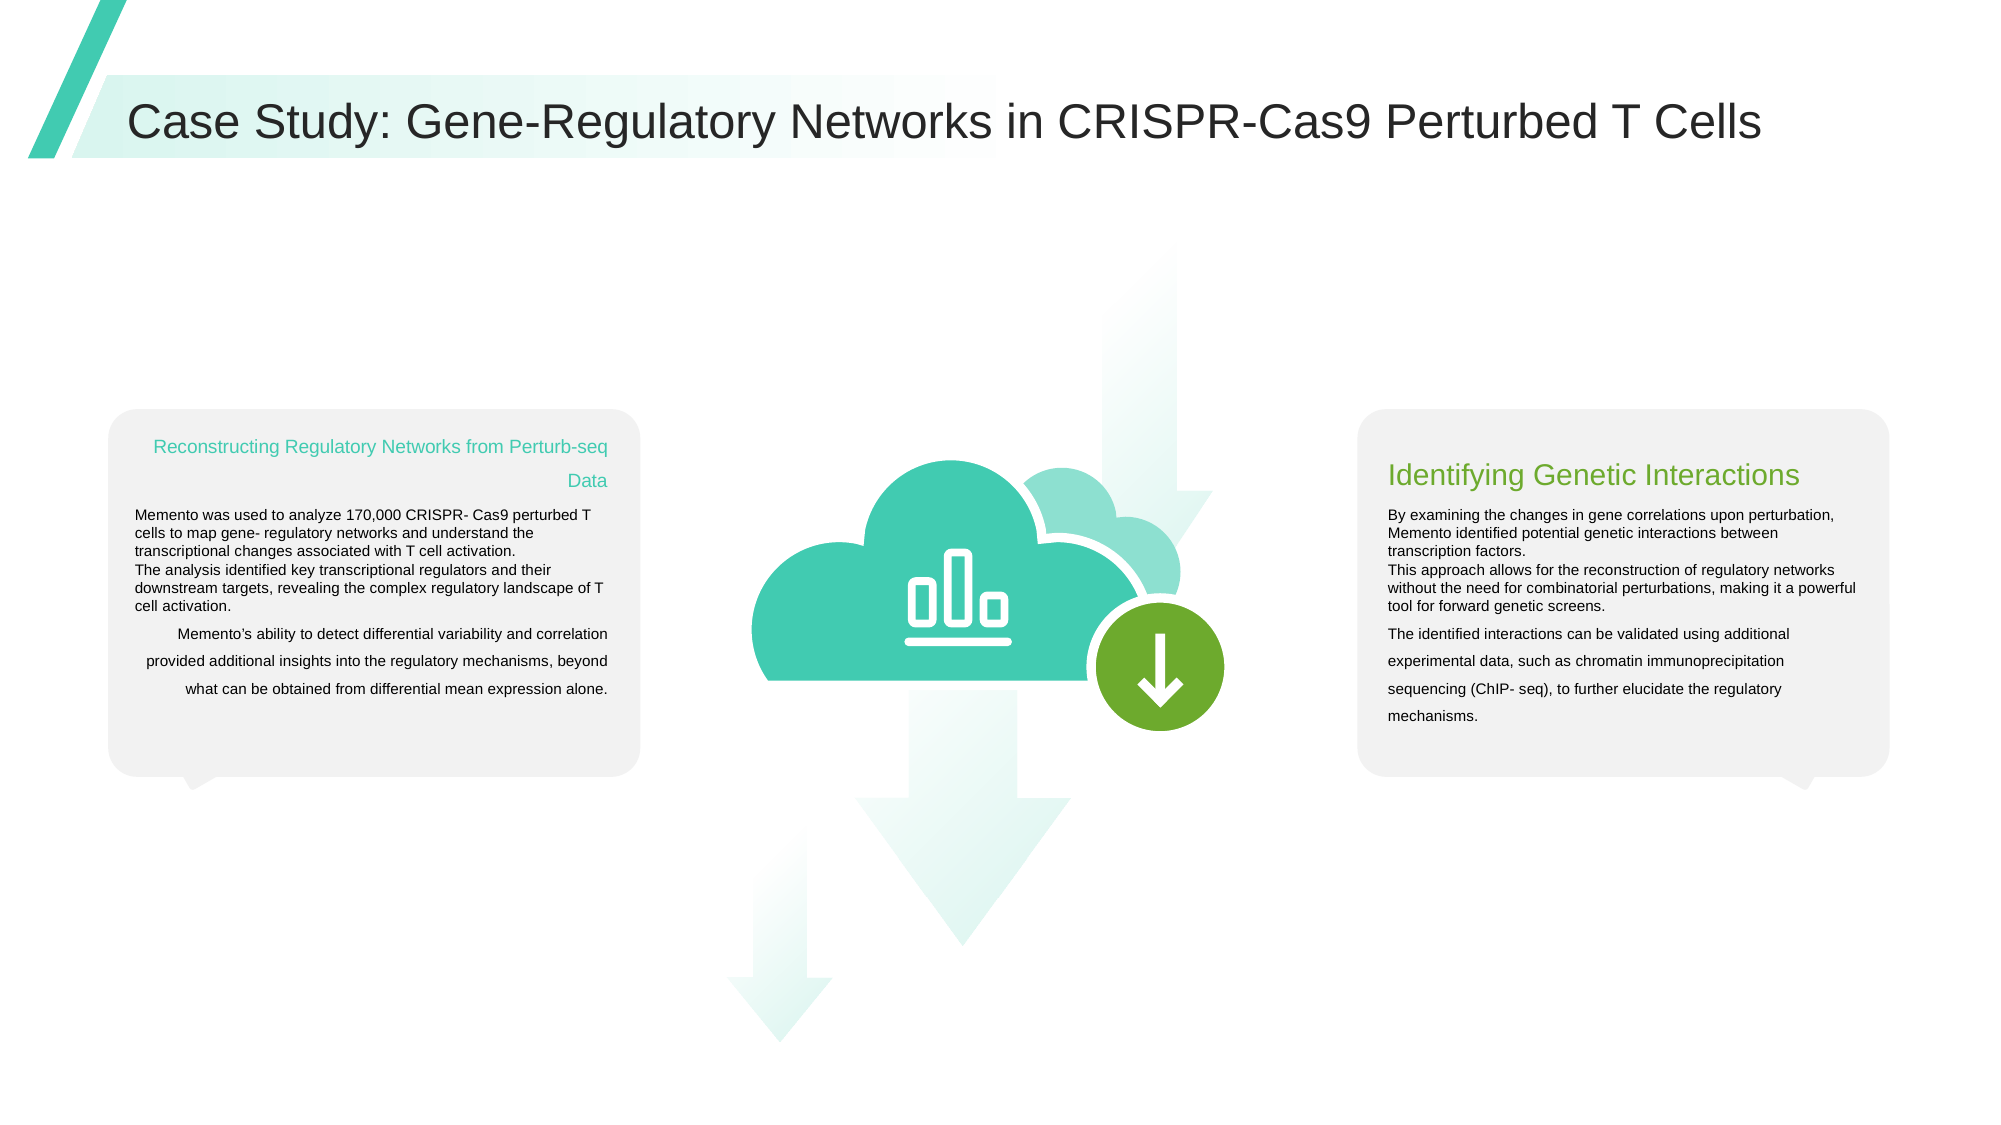

Case Study: Gene-Regulatory Networks in CRISPR-Cas9 Perturbed T Cells

Reconstructing Regulatory Networks from Perturb-seq Data
Identifying Genetic Interactions

Memento was used to analyze 170,000 CRISPR- Cas9 perturbed T cells to map gene- regulatory networks and understand the transcriptional changes associated with T cell activation.
The analysis identified key transcriptional regulators and their downstream targets, revealing the complex regulatory landscape of T cell activation.
Memento’s ability to detect differential variability and correlation provided additional insights into the regulatory mechanisms, beyond what can be obtained from differential mean expression alone.
By examining the changes in gene correlations upon perturbation, Memento identified potential genetic interactions between transcription factors.
This approach allows for the reconstruction of regulatory networks without the need for combinatorial perturbations, making it a powerful tool for forward genetic screens.
The identified interactions can be validated using additional experimental data, such as chromatin immunoprecipitation sequencing (ChIP- seq), to further elucidate the regulatory mechanisms.